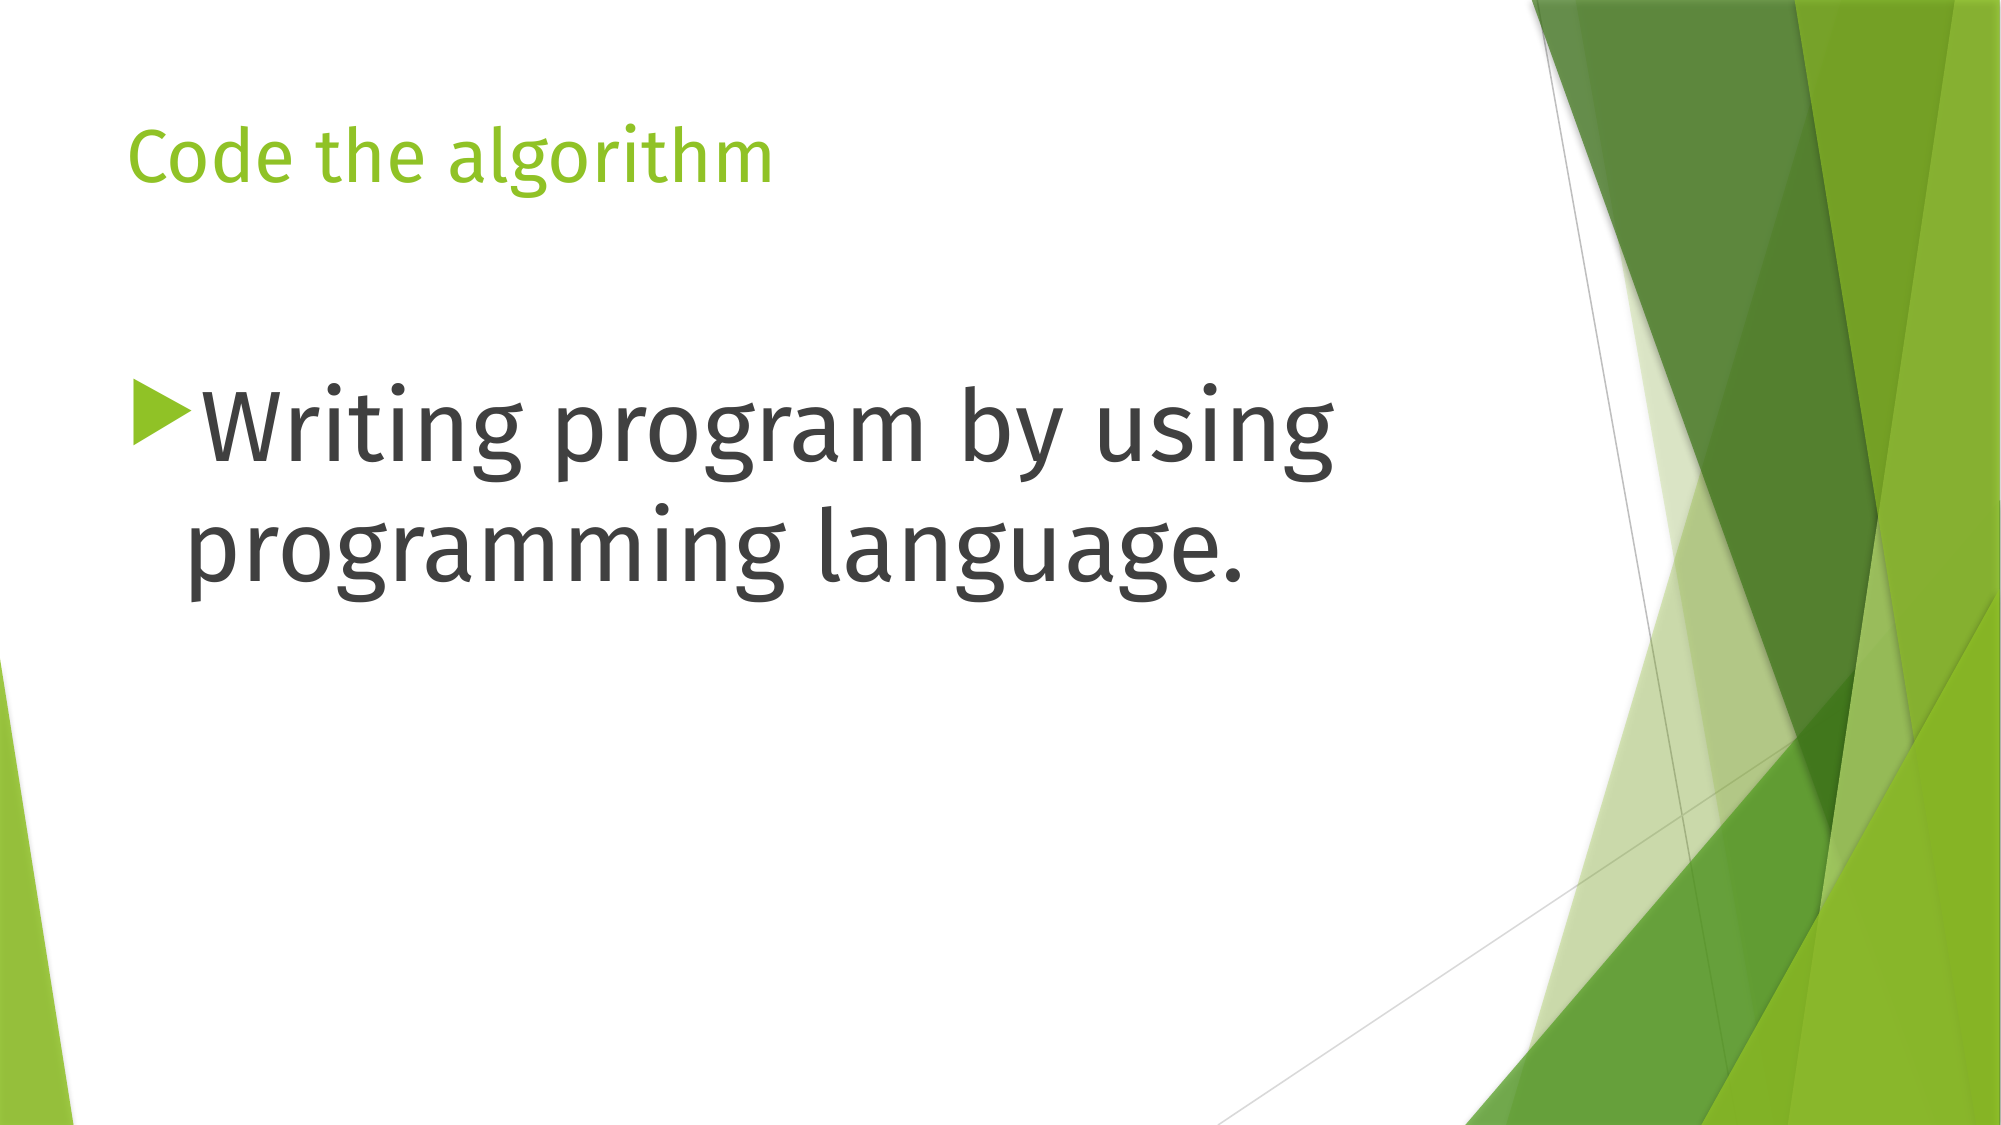

# Code the algorithm
Writing program by using programming language.